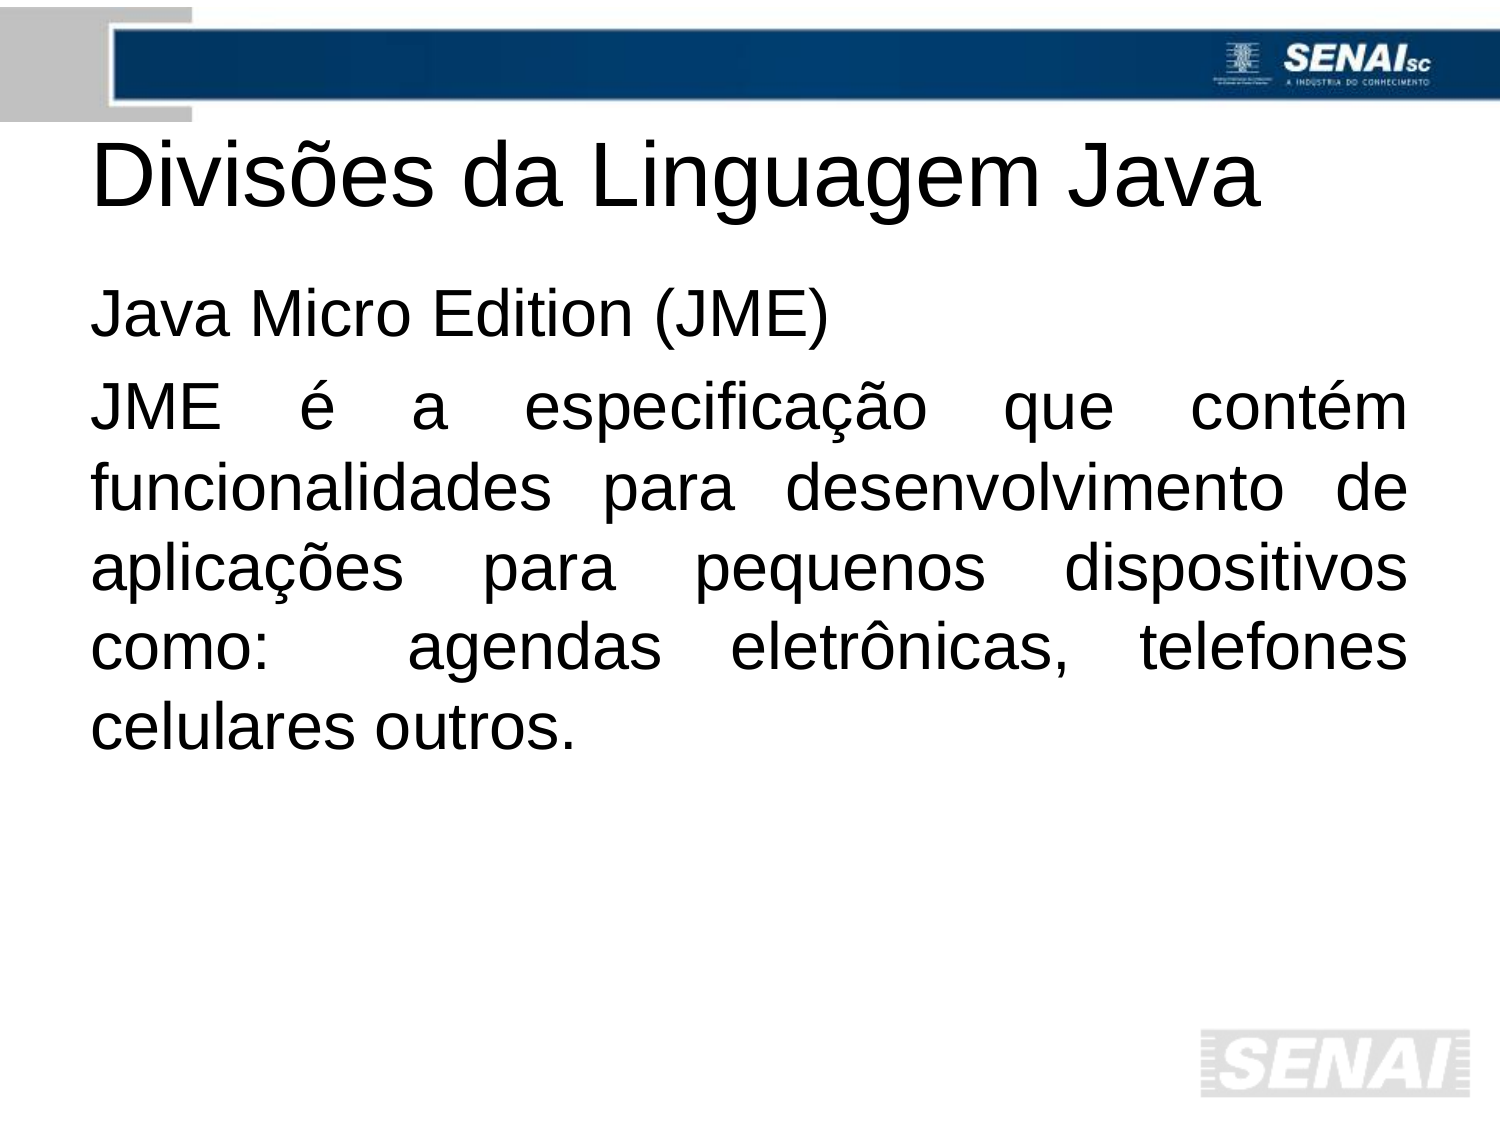

# Divisões da Linguagem Java
Java Micro Edition (JME)
JME é a especificação que contém funcionalidades para desenvolvimento de aplicações para pequenos dispositivos como:  agendas eletrônicas, telefones celulares outros.